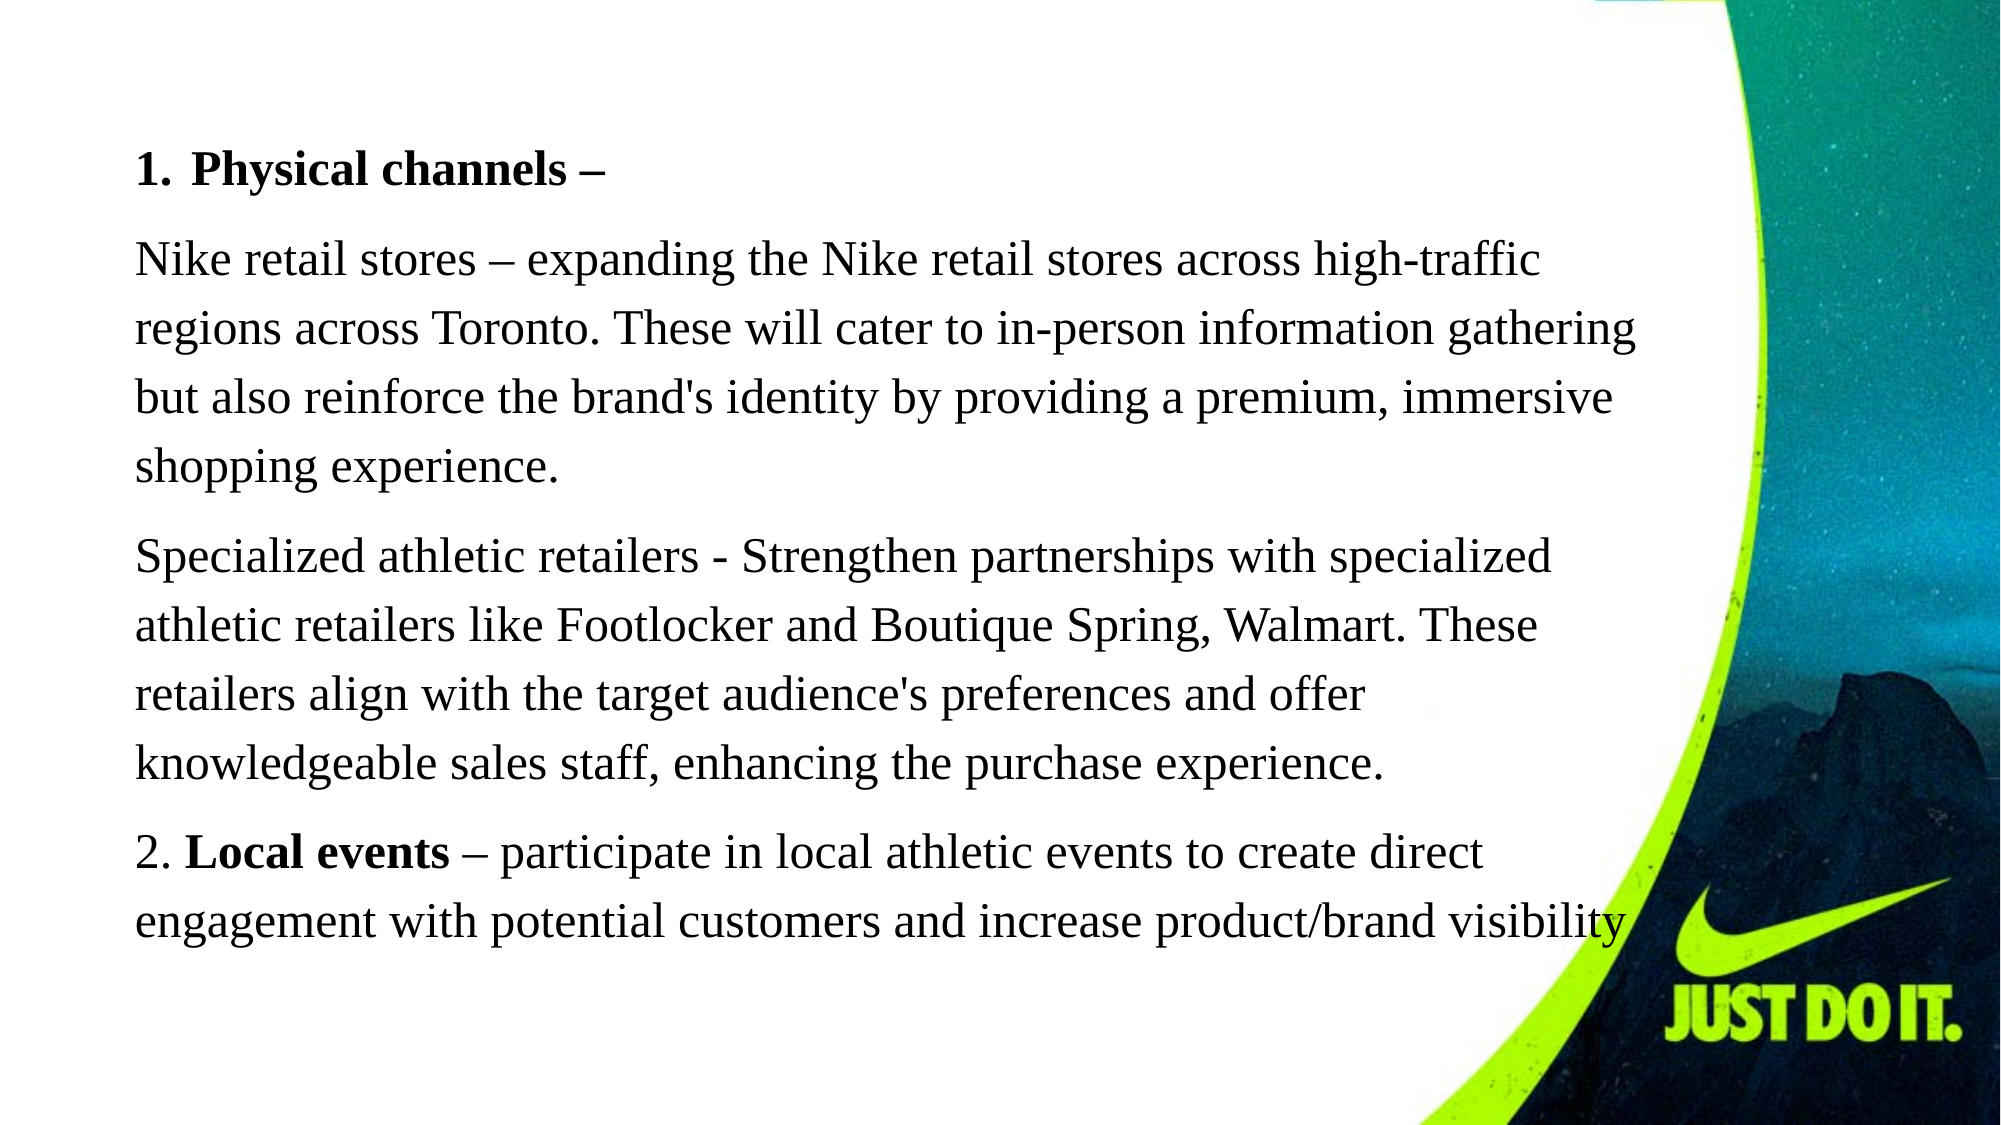

Physical channels –
Nike retail stores – expanding the Nike retail stores across high-traffic regions across Toronto. These will cater to in-person information gathering but also reinforce the brand's identity by providing a premium, immersive shopping experience.
Specialized athletic retailers - Strengthen partnerships with specialized athletic retailers like Footlocker and Boutique Spring, Walmart. These retailers align with the target audience's preferences and offer knowledgeable sales staff, enhancing the purchase experience.
2. Local events – participate in local athletic events to create direct engagement with potential customers and increase product/brand visibility